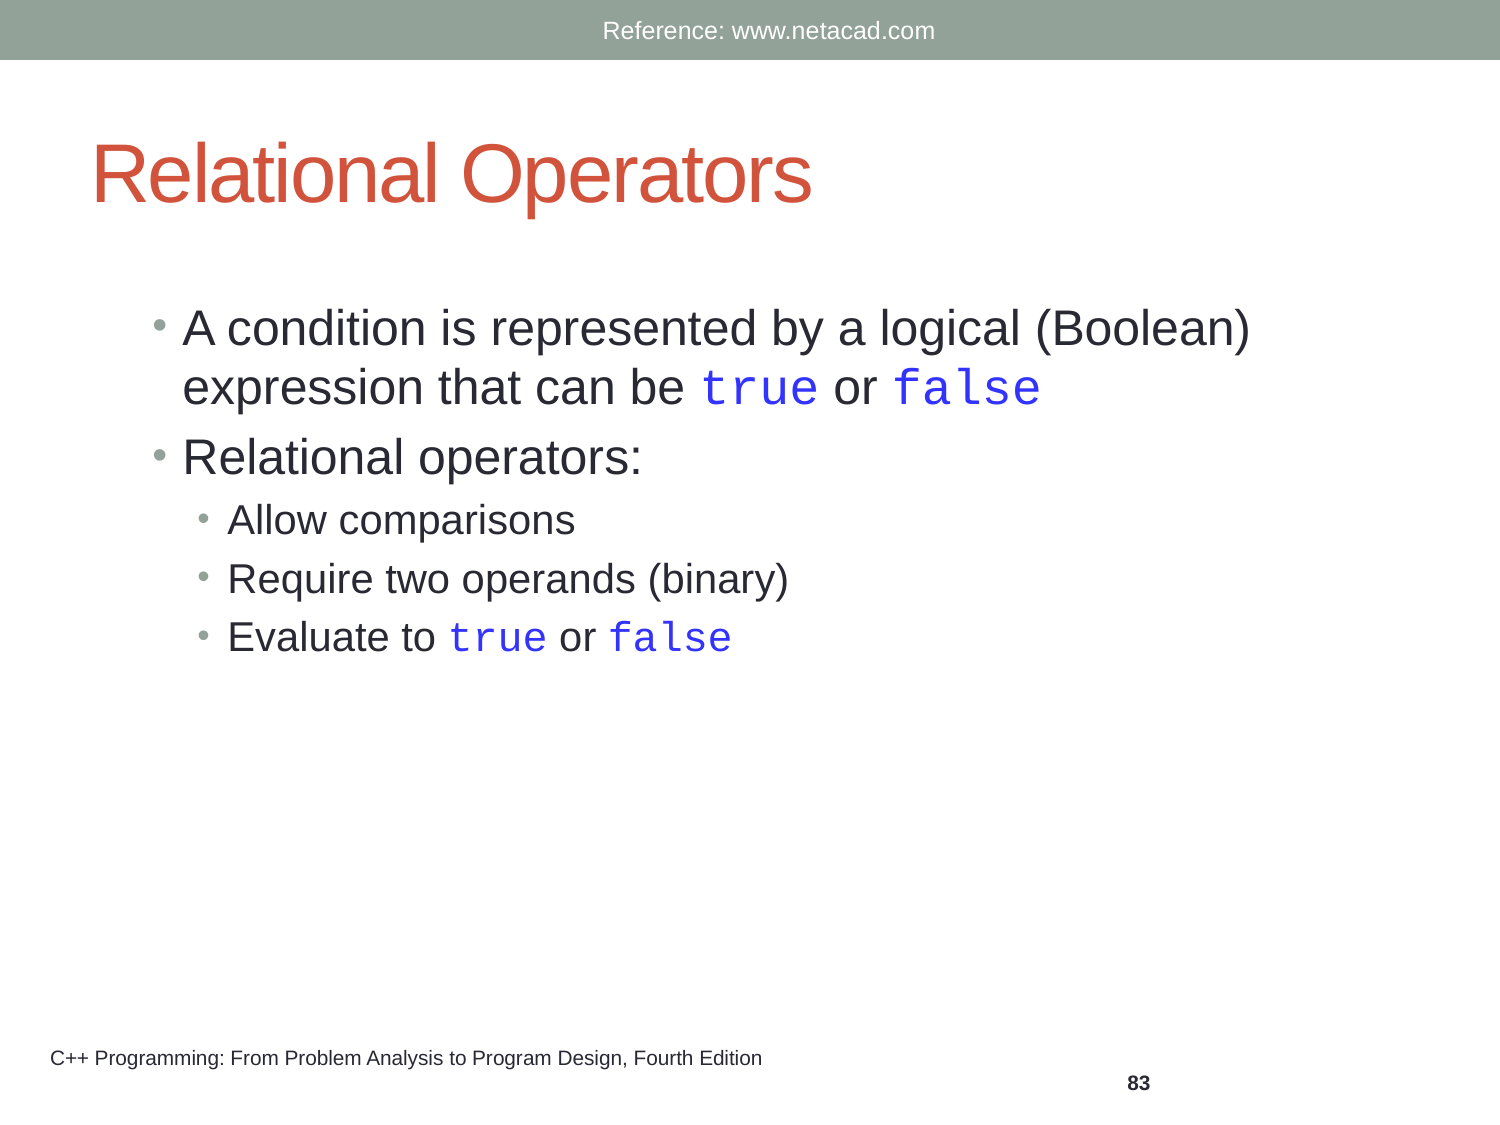

Relational Operators
Reference: www.netacad.com
A condition is represented by a logical (Boolean) expression that can be true or false
Relational operators:
Allow comparisons
Require two operands (binary)
Evaluate to true or false
C++ Programming: From Problem Analysis to Program Design, Fourth Edition
83